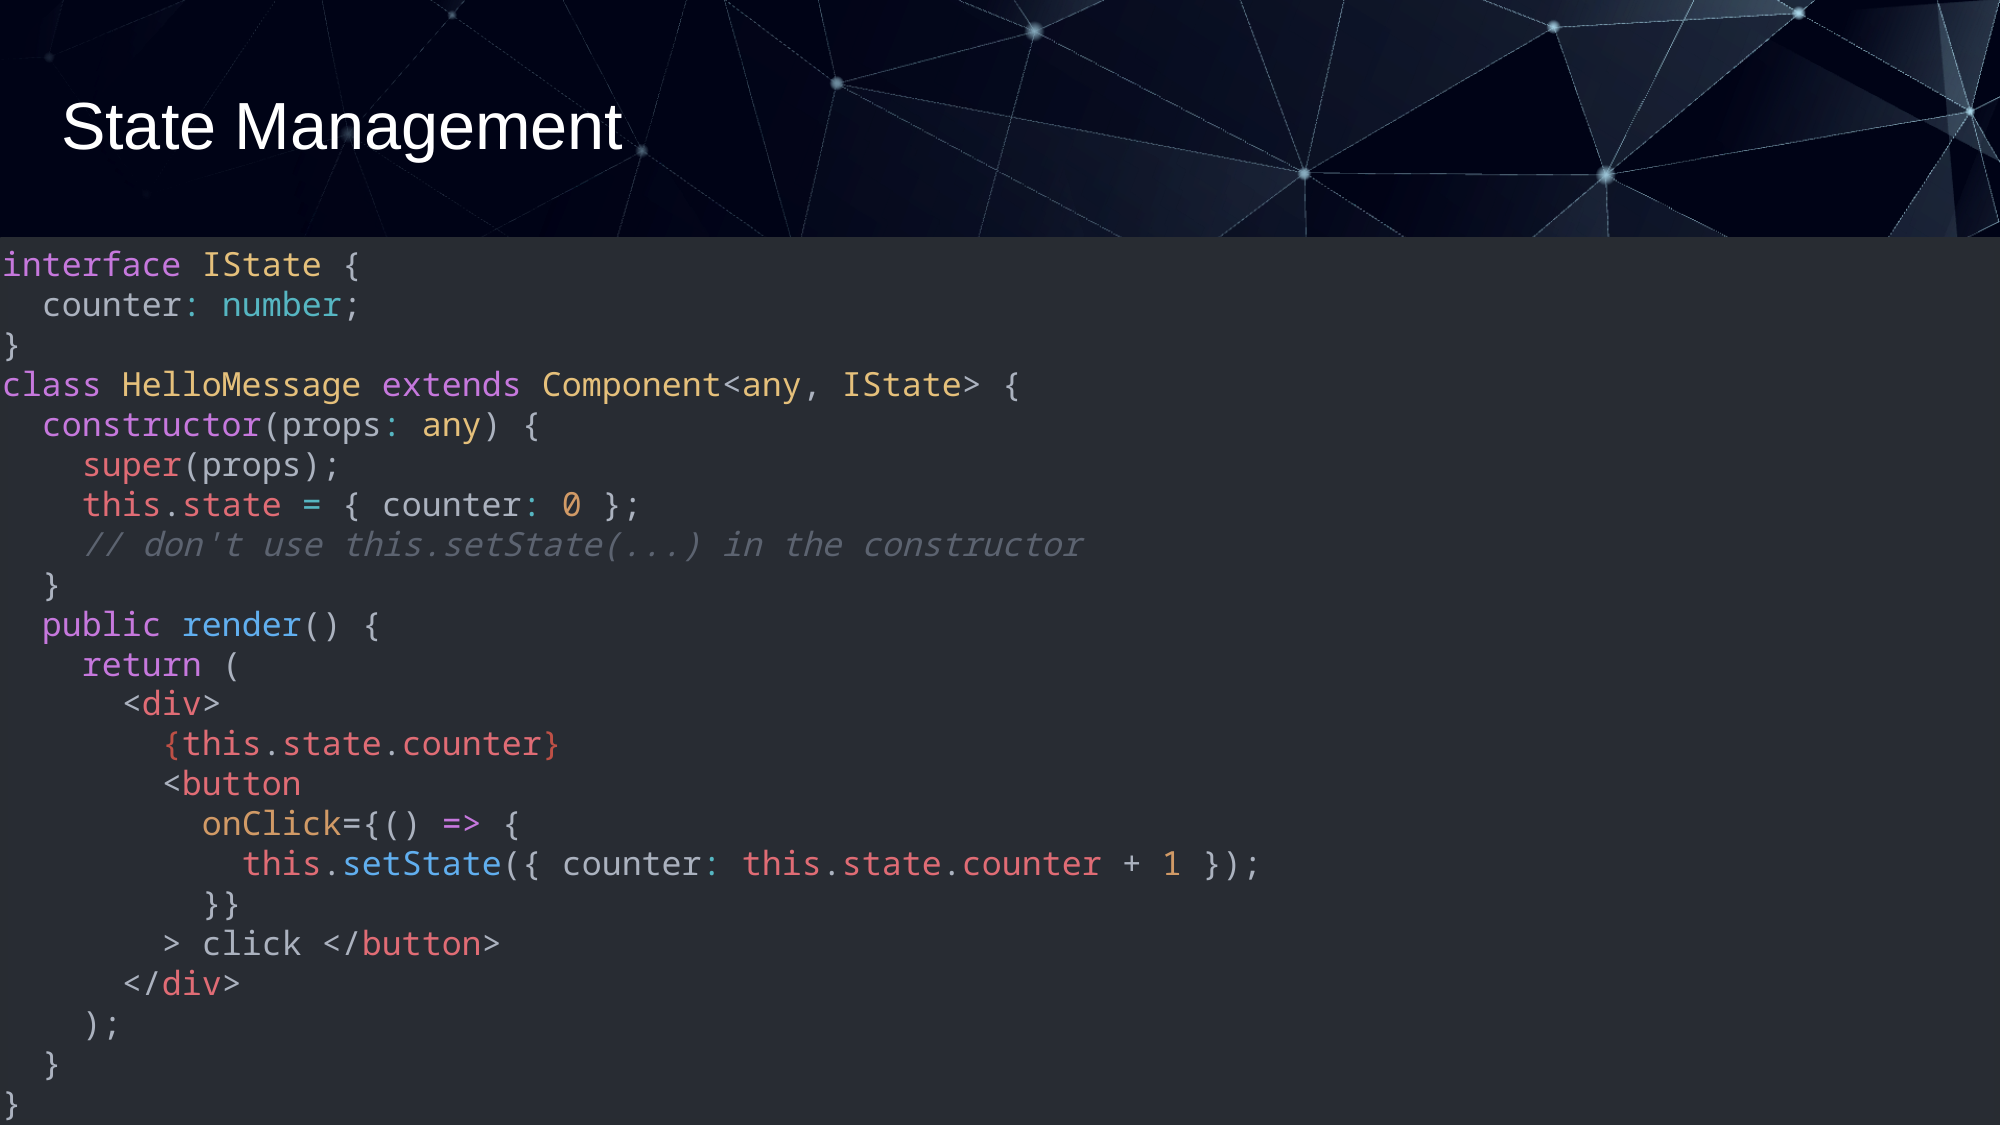

State Management
interface IState {
  counter: number;
}
class HelloMessage extends Component<any, IState> {
  constructor(props: any) {
    super(props);
    this.state = { counter: 0 };
    // don't use this.setState(...) in the constructor
  }
  public render() {
    return (
      <div>
        {this.state.counter}
        <button
          onClick={() => {
            this.setState({ counter: this.state.counter + 1 });
          }}
        > click </button>
      </div>
    );
  }
}